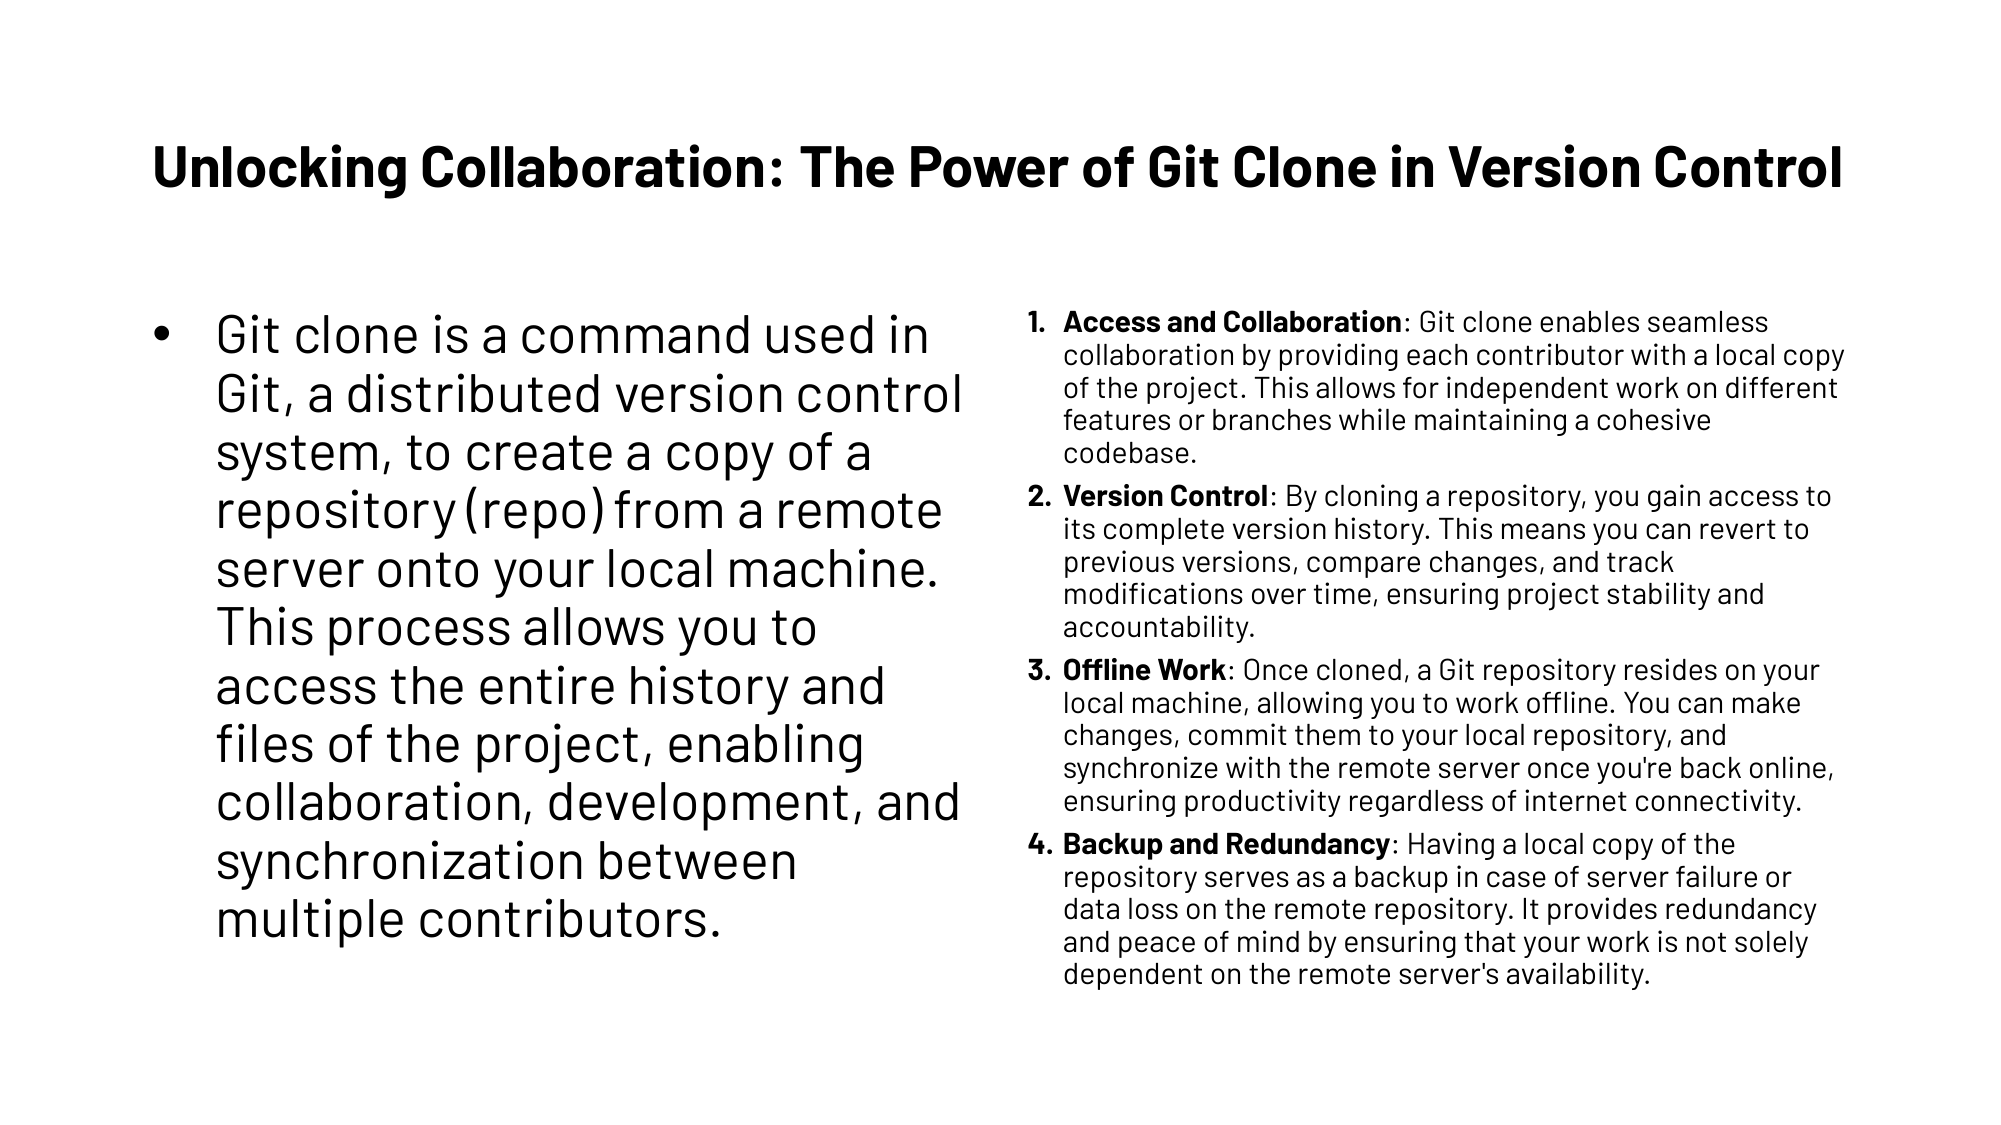

# Unlocking Collaboration: The Power of Git Clone in Version Control
Git clone is a command used in Git, a distributed version control system, to create a copy of a repository (repo) from a remote server onto your local machine. This process allows you to access the entire history and files of the project, enabling collaboration, development, and synchronization between multiple contributors.
Access and Collaboration: Git clone enables seamless collaboration by providing each contributor with a local copy of the project. This allows for independent work on different features or branches while maintaining a cohesive codebase.
Version Control: By cloning a repository, you gain access to its complete version history. This means you can revert to previous versions, compare changes, and track modifications over time, ensuring project stability and accountability.
Offline Work: Once cloned, a Git repository resides on your local machine, allowing you to work offline. You can make changes, commit them to your local repository, and synchronize with the remote server once you're back online, ensuring productivity regardless of internet connectivity.
Backup and Redundancy: Having a local copy of the repository serves as a backup in case of server failure or data loss on the remote repository. It provides redundancy and peace of mind by ensuring that your work is not solely dependent on the remote server's availability.